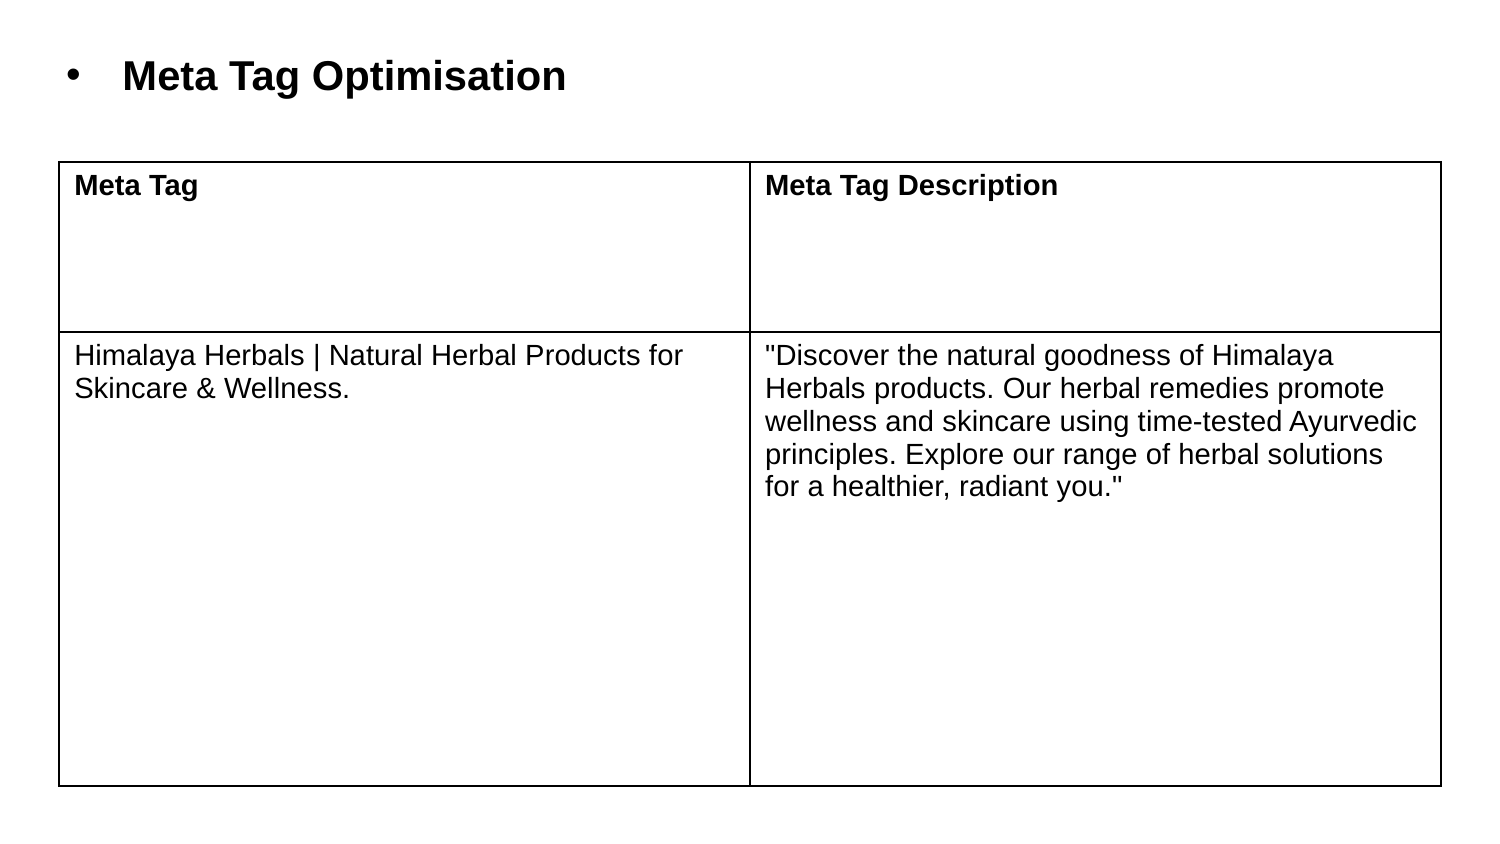

# Meta Tag Optimisation
| Meta Tag | Meta Tag Description |
| --- | --- |
| Himalaya Herbals | Natural Herbal Products for Skincare & Wellness. | "Discover the natural goodness of Himalaya Herbals products. Our herbal remedies promote wellness and skincare using time-tested Ayurvedic principles. Explore our range of herbal solutions for a healthier, radiant you." |